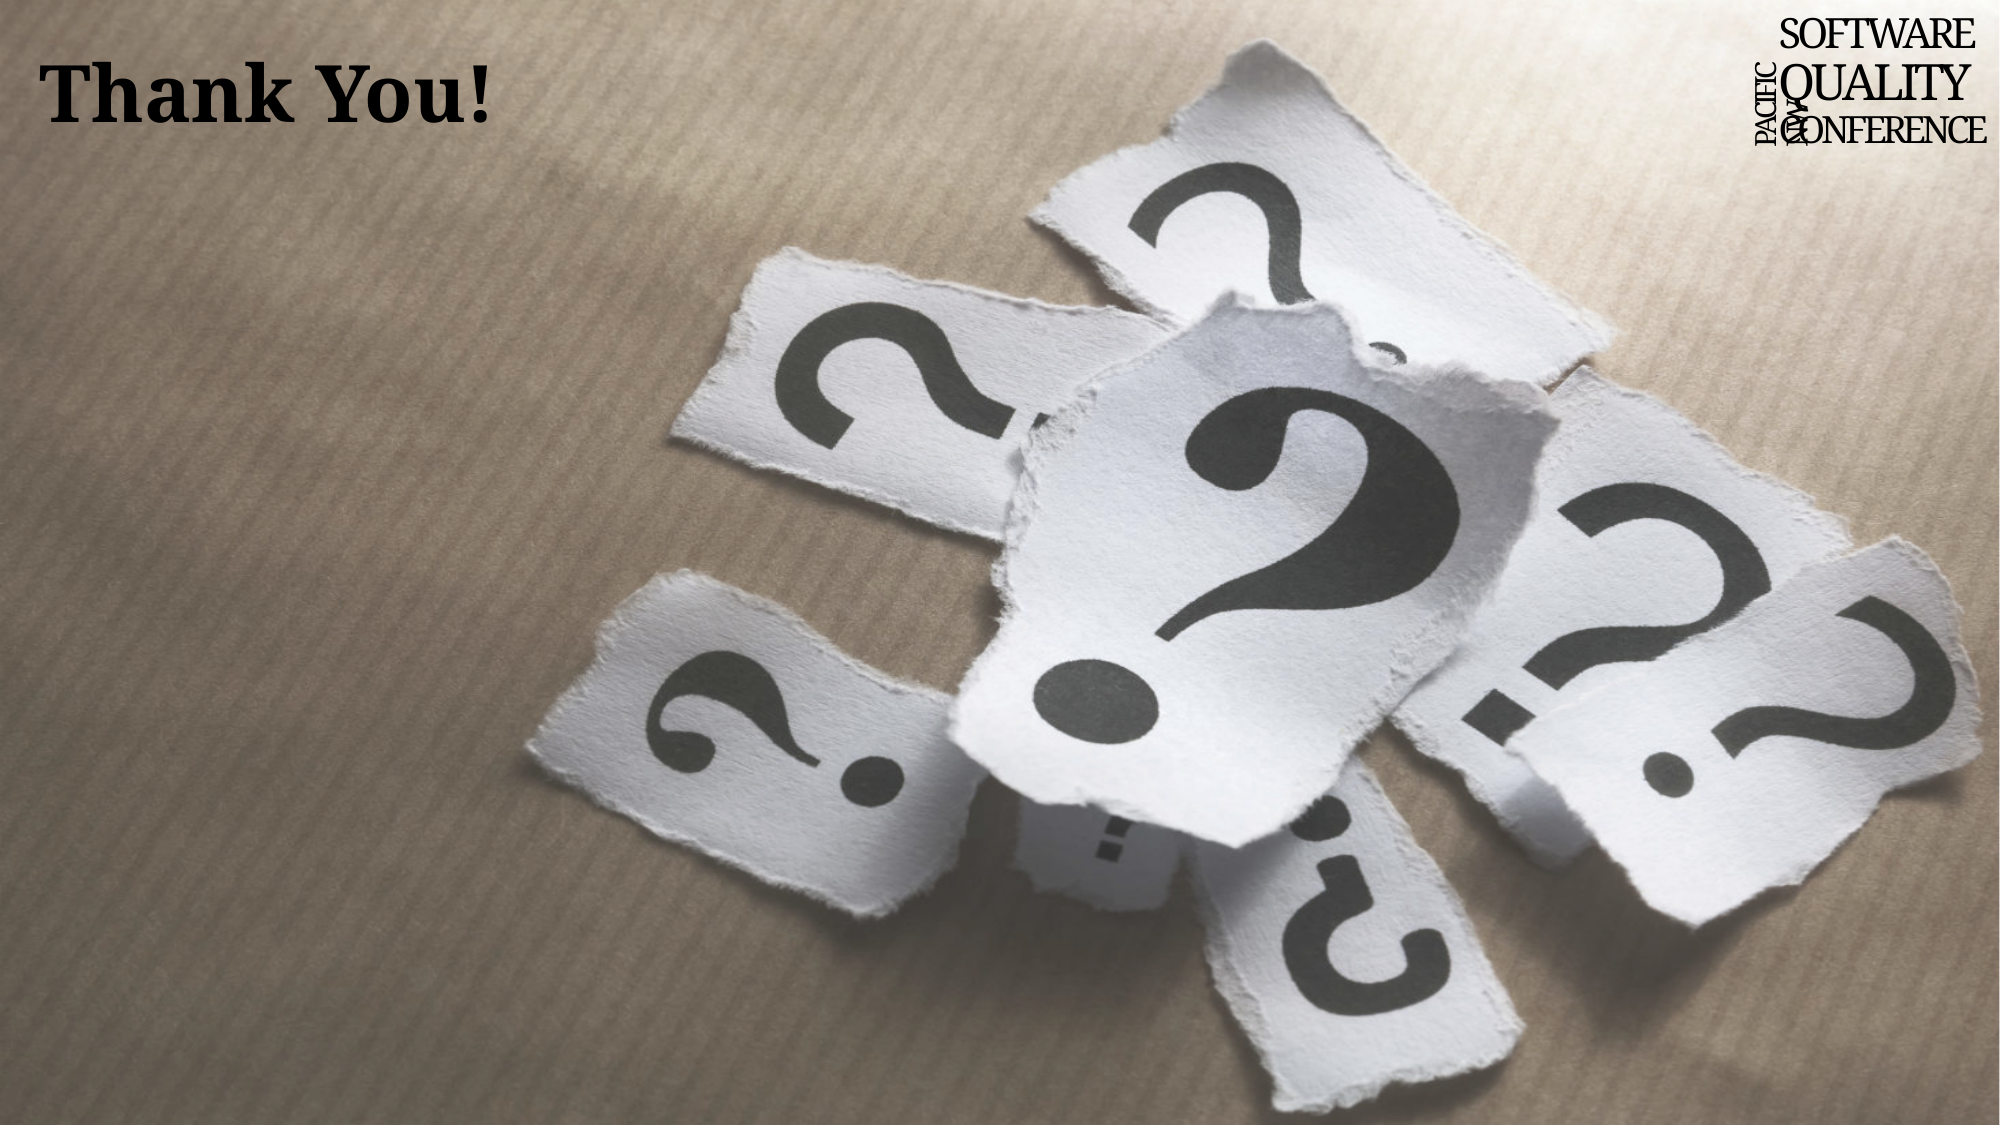

# Thank You!
SOFTWARE
QUALITY
CONFERENCE
PACIFIC   NW